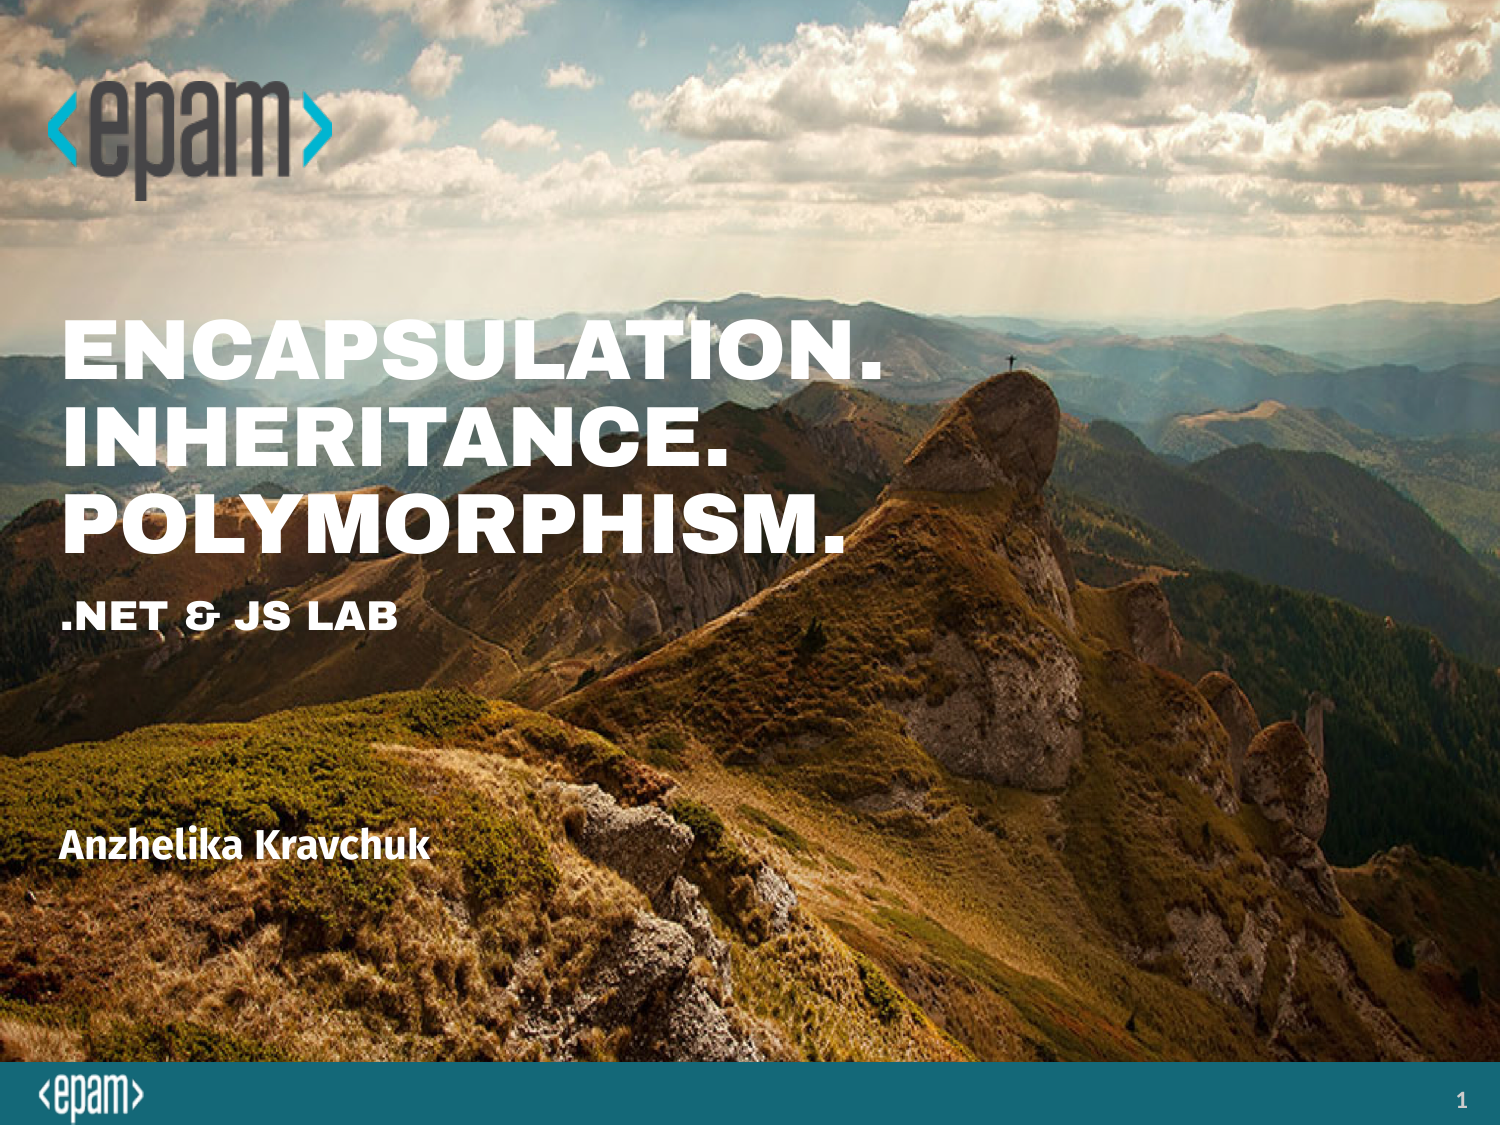

Encapsulation. inheritance. polymorphism.
.NET & JS Lab
Anzhelika Kravchuk